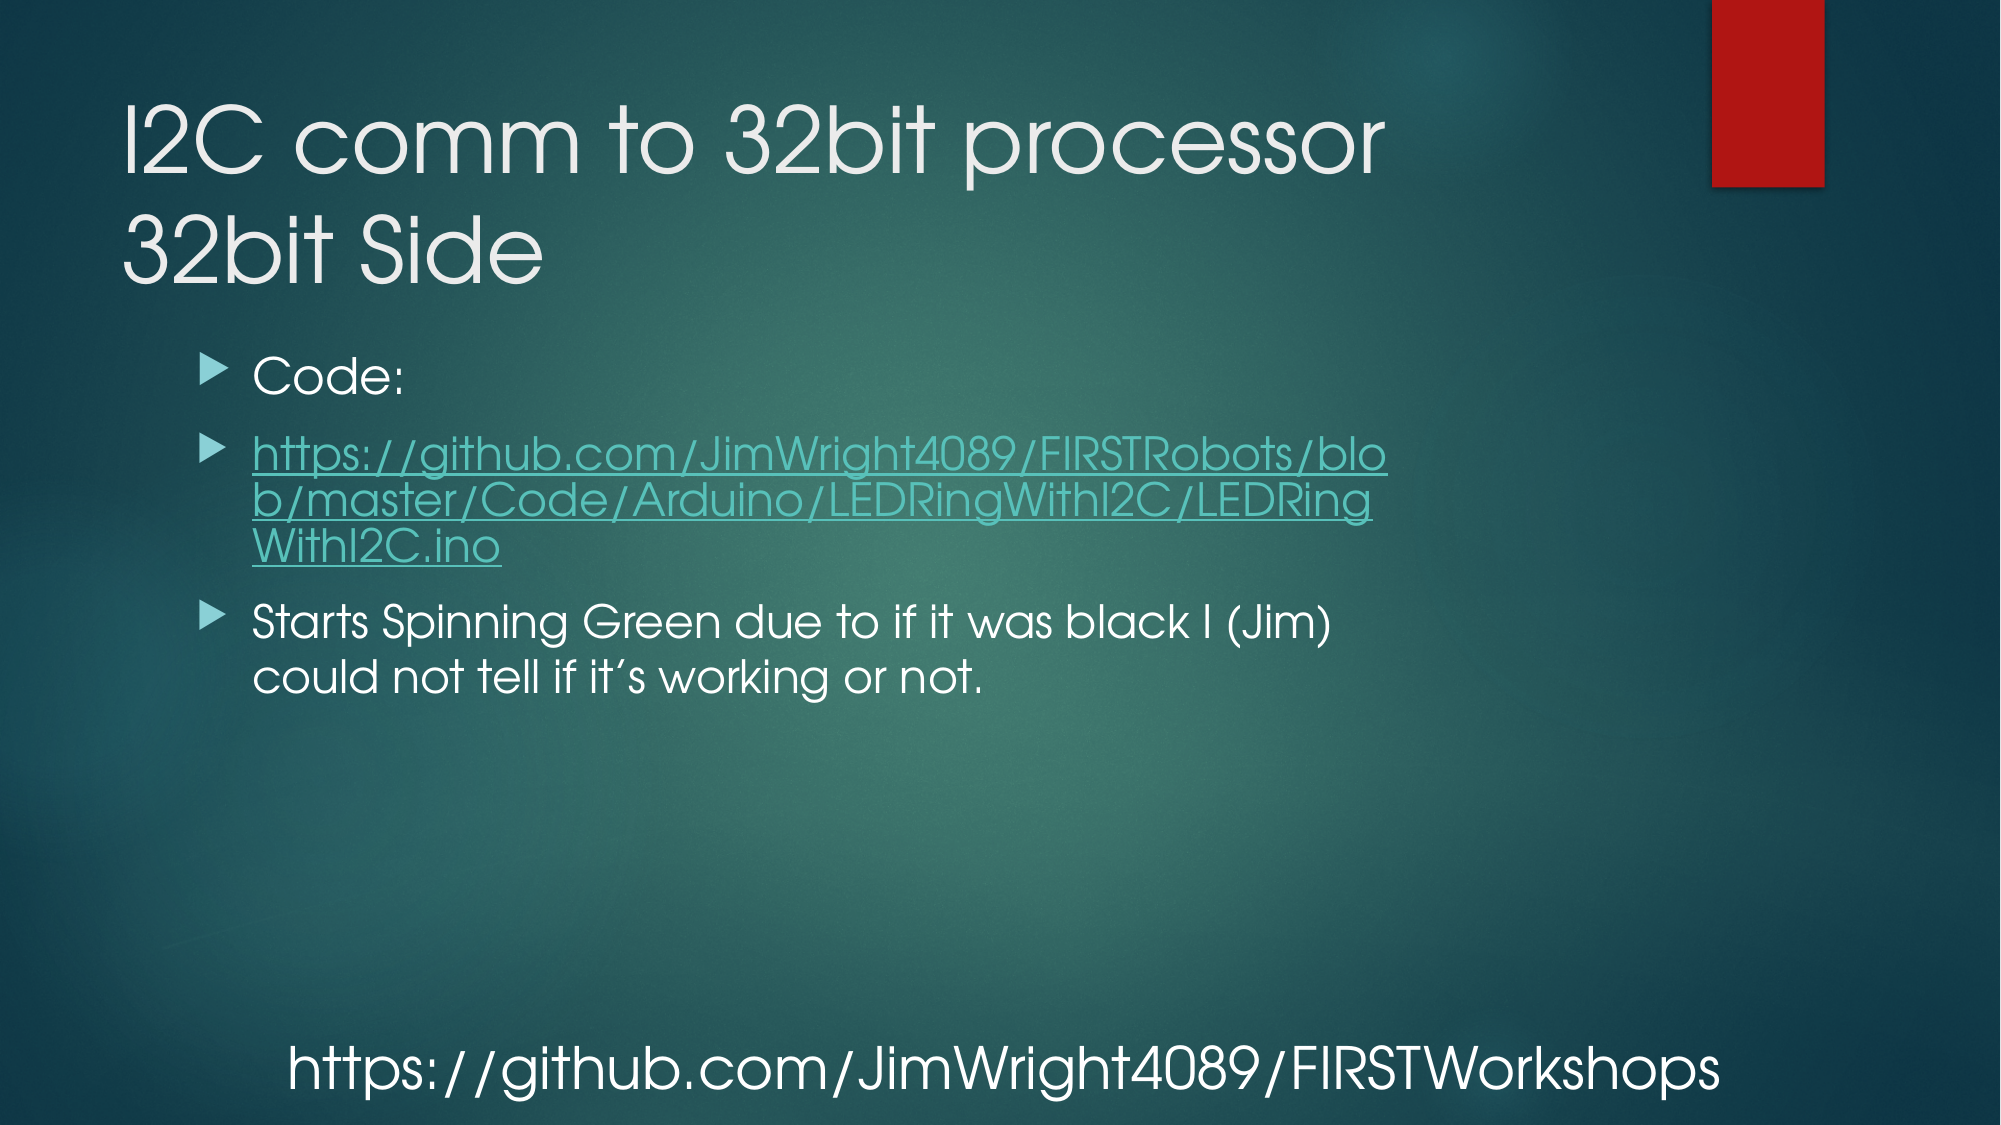

# I2C comm to 32bit processor 32bit Side
Code:
https://github.com/JimWright4089/FIRSTRobots/blob/master/Code/Arduino/LEDRingWithI2C/LEDRingWithI2C.ino
Starts Spinning Green due to if it was black I (Jim) could not tell if it’s working or not.

https://github.com/JimWright4089/FIRSTWorkshops